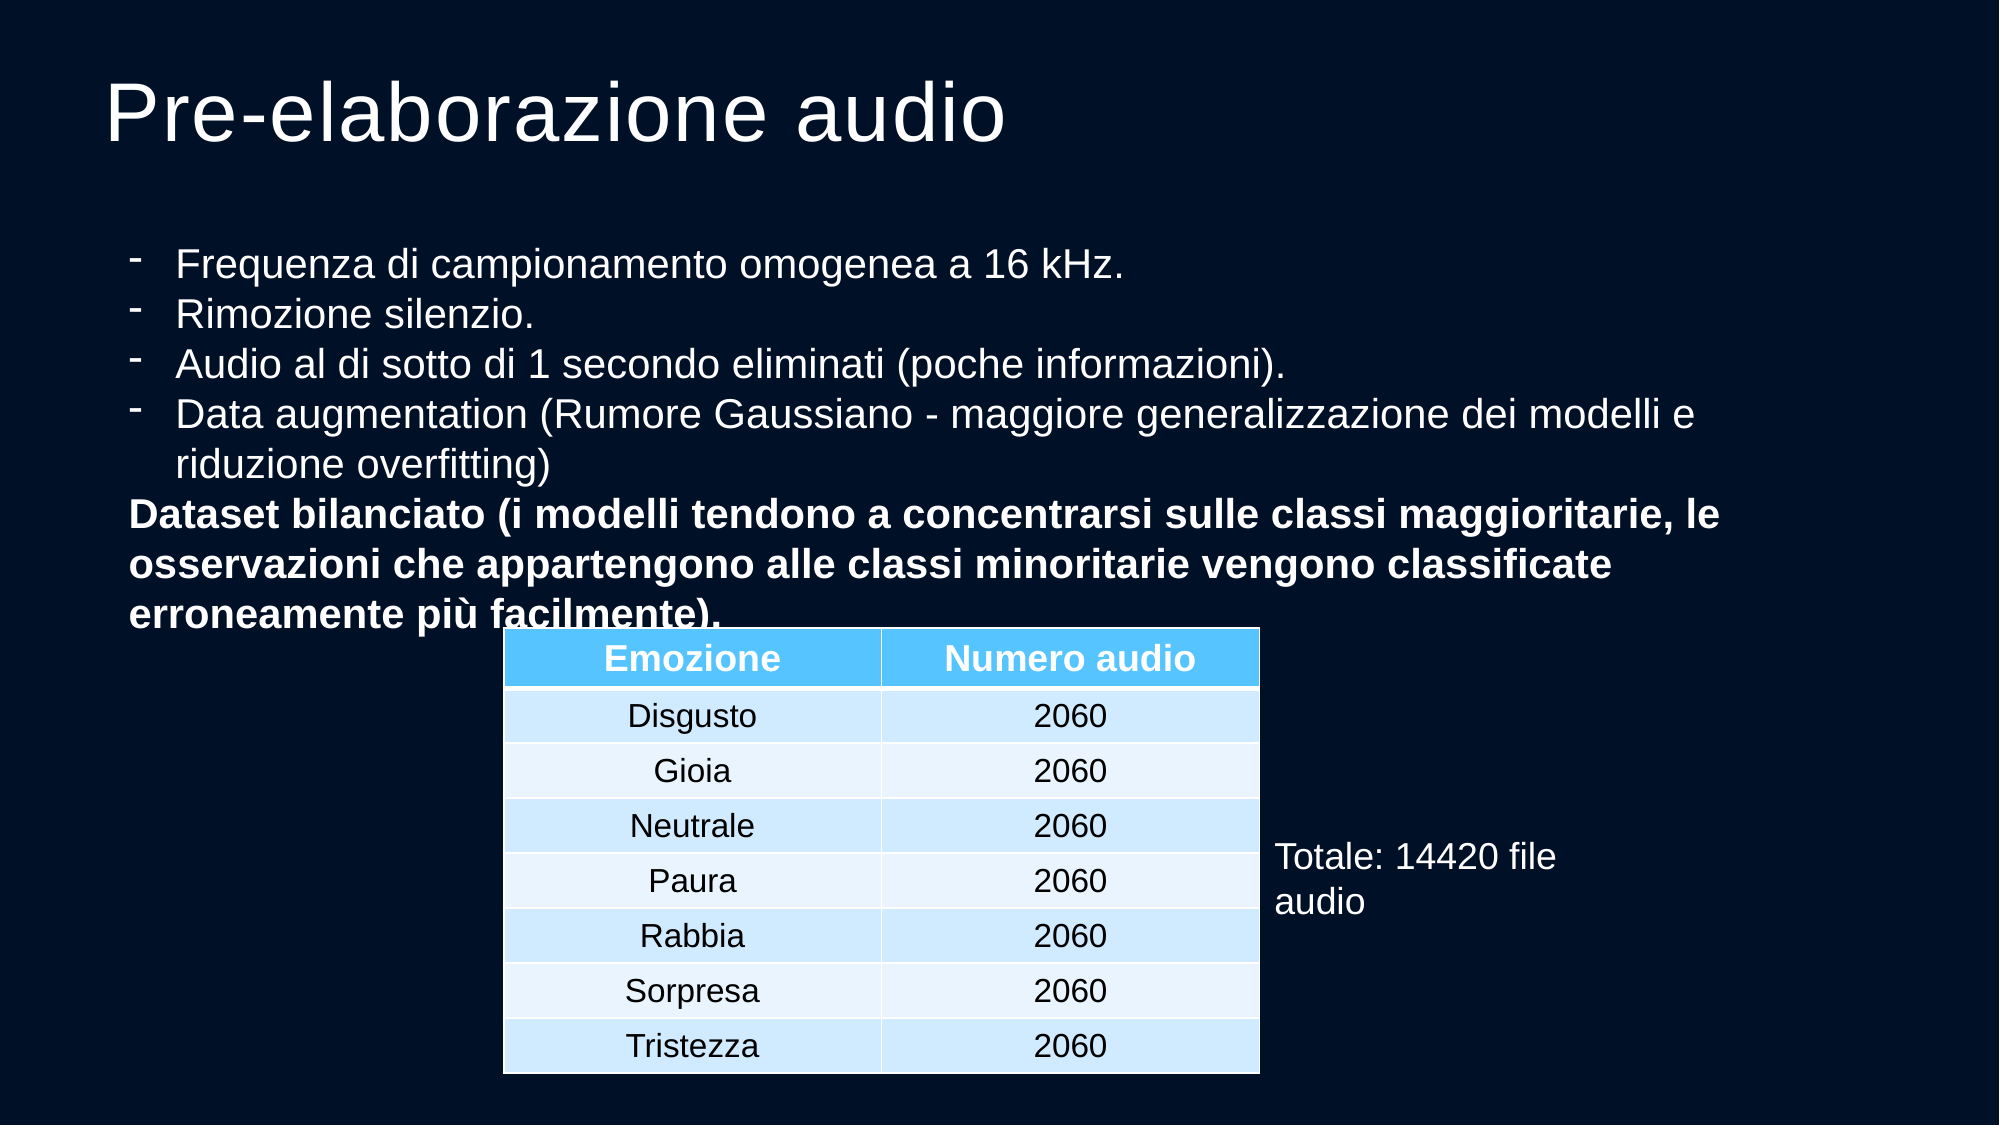

Pre-elaborazione audio
Frequenza di campionamento omogenea a 16 kHz.
Rimozione silenzio.
Audio al di sotto di 1 secondo eliminati (poche informazioni).
Data augmentation (Rumore Gaussiano - maggiore generalizzazione dei modelli e riduzione overfitting)
Dataset bilanciato (i modelli tendono a concentrarsi sulle classi maggioritarie, le osservazioni che appartengono alle classi minoritarie vengono classificate erroneamente più facilmente).

| Emozione | Numero audio |
| --- | --- |
| Disgusto | 2060 |
| Gioia | 2060 |
| Neutrale | 2060 |
| Paura | 2060 |
| Rabbia | 2060 |
| Sorpresa | 2060 |
| Tristezza | 2060 |
Totale: 14420 file audio